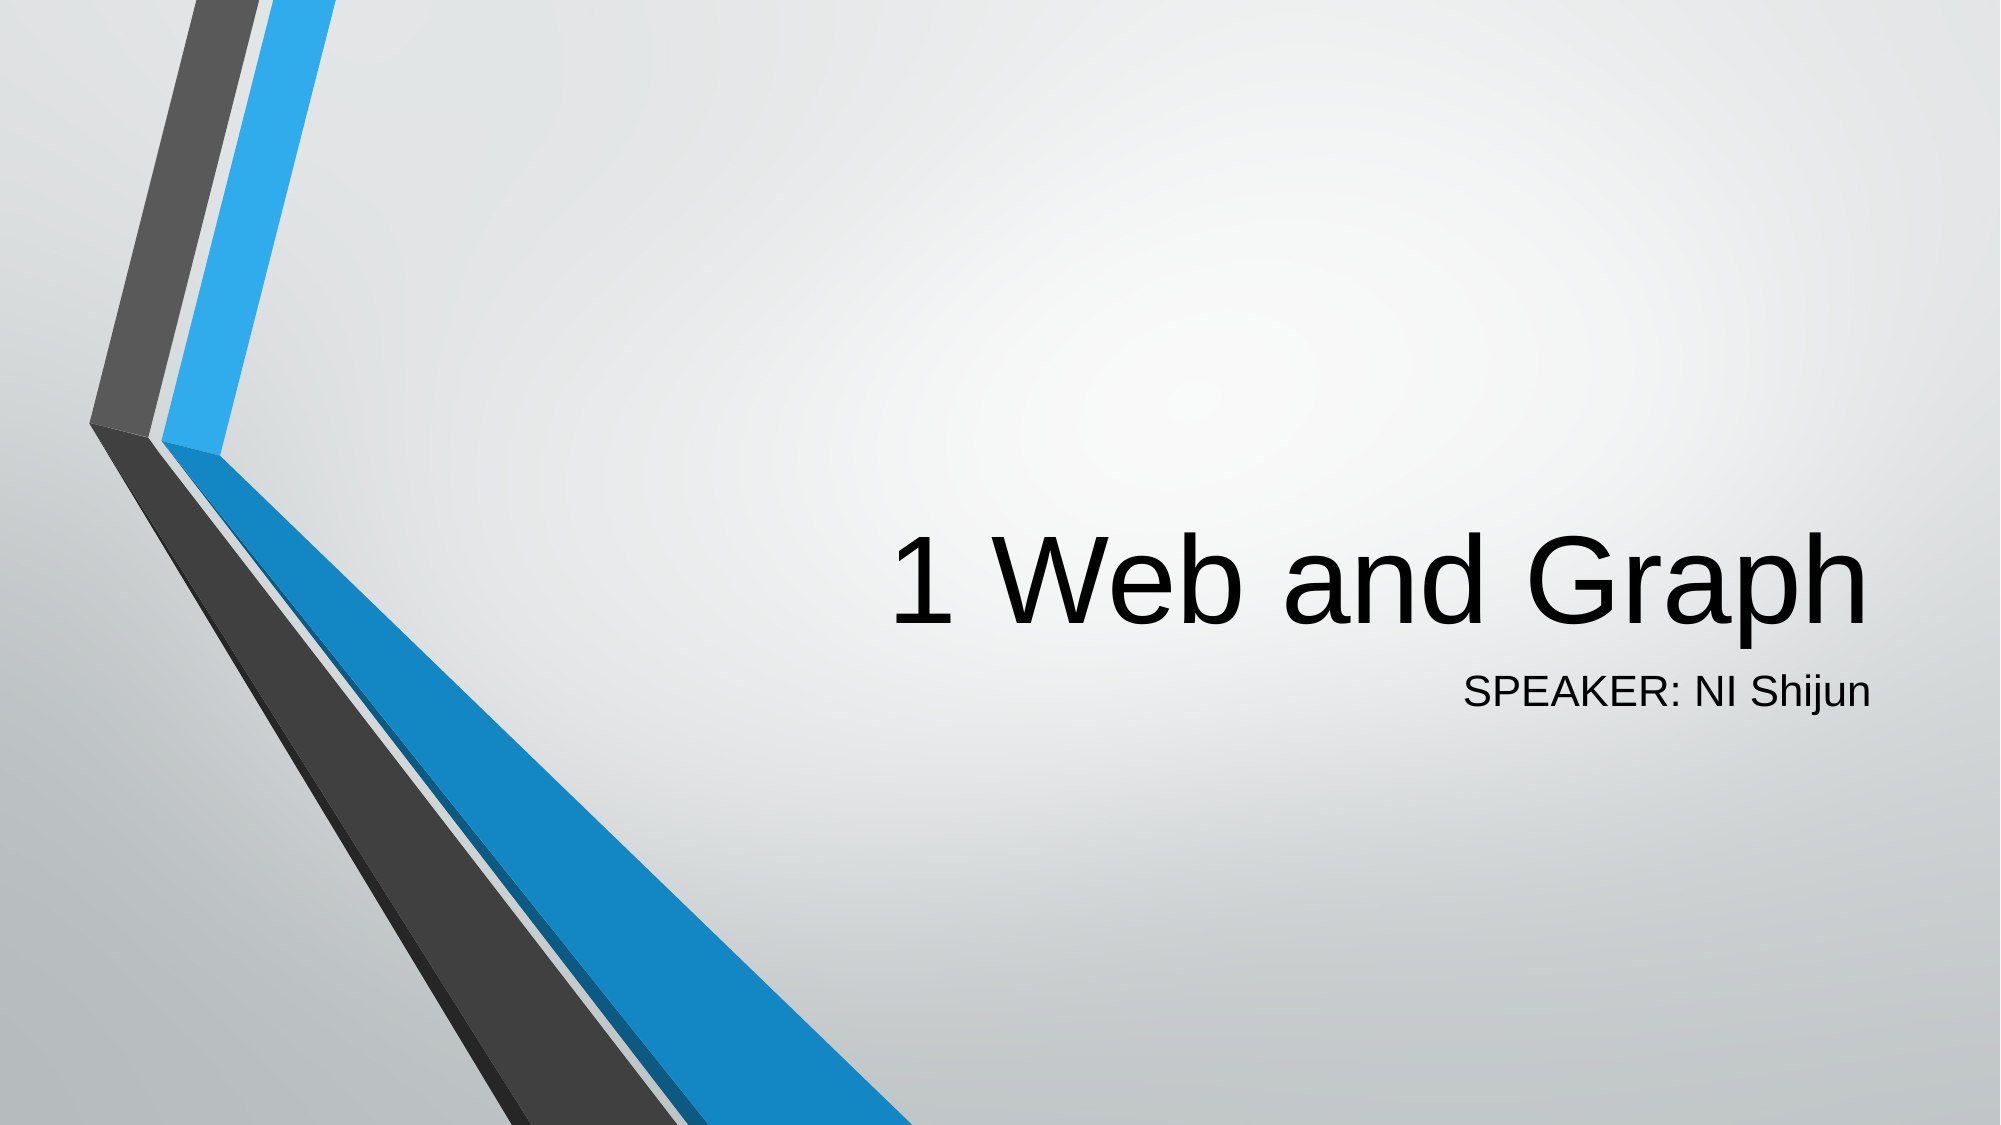

# 1 Web and Graph
SPEAKER: NI Shijun